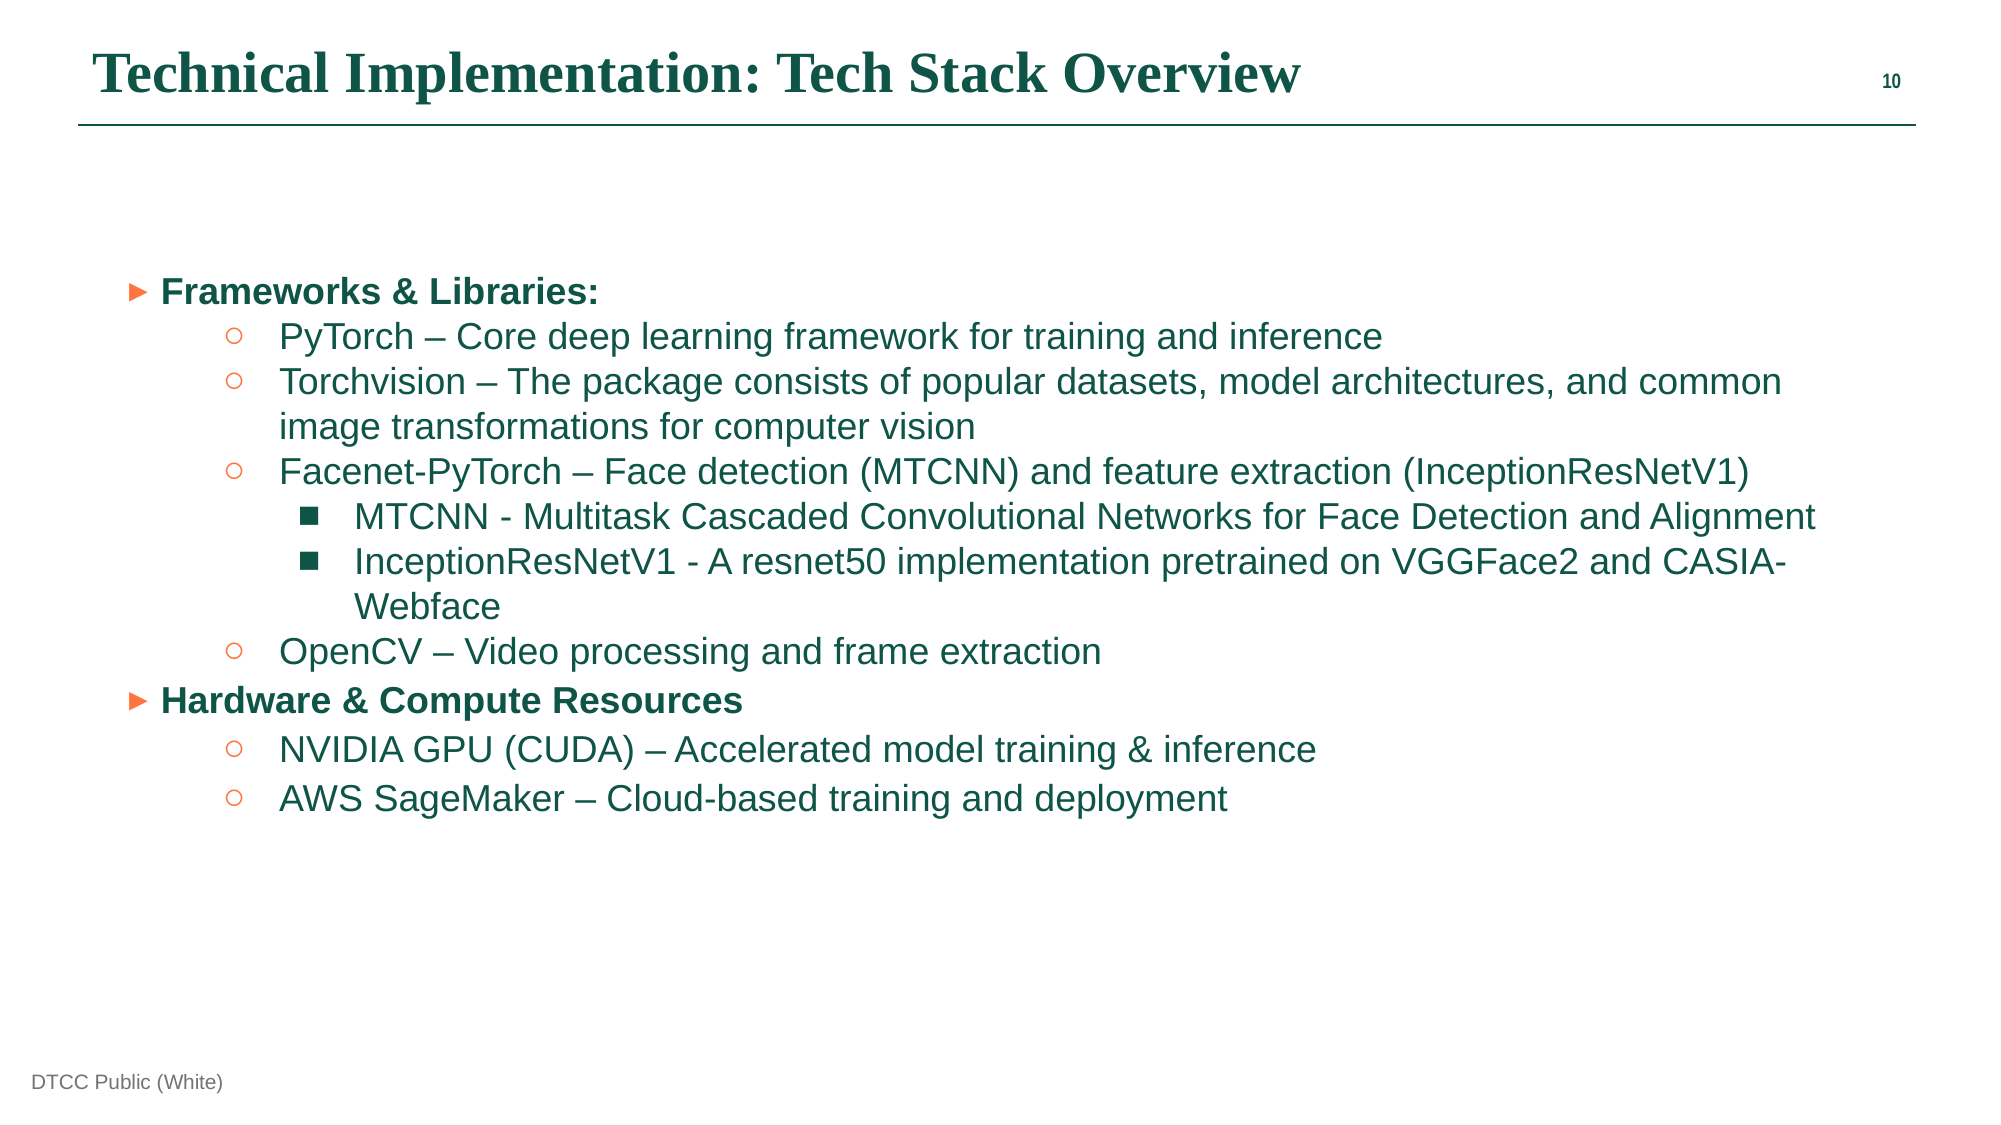

Technical Implementation: Tech Stack Overview
Frameworks & Libraries:
PyTorch – Core deep learning framework for training and inference
Torchvision – The package consists of popular datasets, model architectures, and common image transformations for computer vision
Facenet-PyTorch – Face detection (MTCNN) and feature extraction (InceptionResNetV1)
MTCNN - Multitask Cascaded Convolutional Networks for Face Detection and Alignment
InceptionResNetV1 - A resnet50 implementation pretrained on VGGFace2 and CASIA-Webface
OpenCV – Video processing and frame extraction
Hardware & Compute Resources
NVIDIA GPU (CUDA) – Accelerated model training & inference
AWS SageMaker – Cloud-based training and deployment